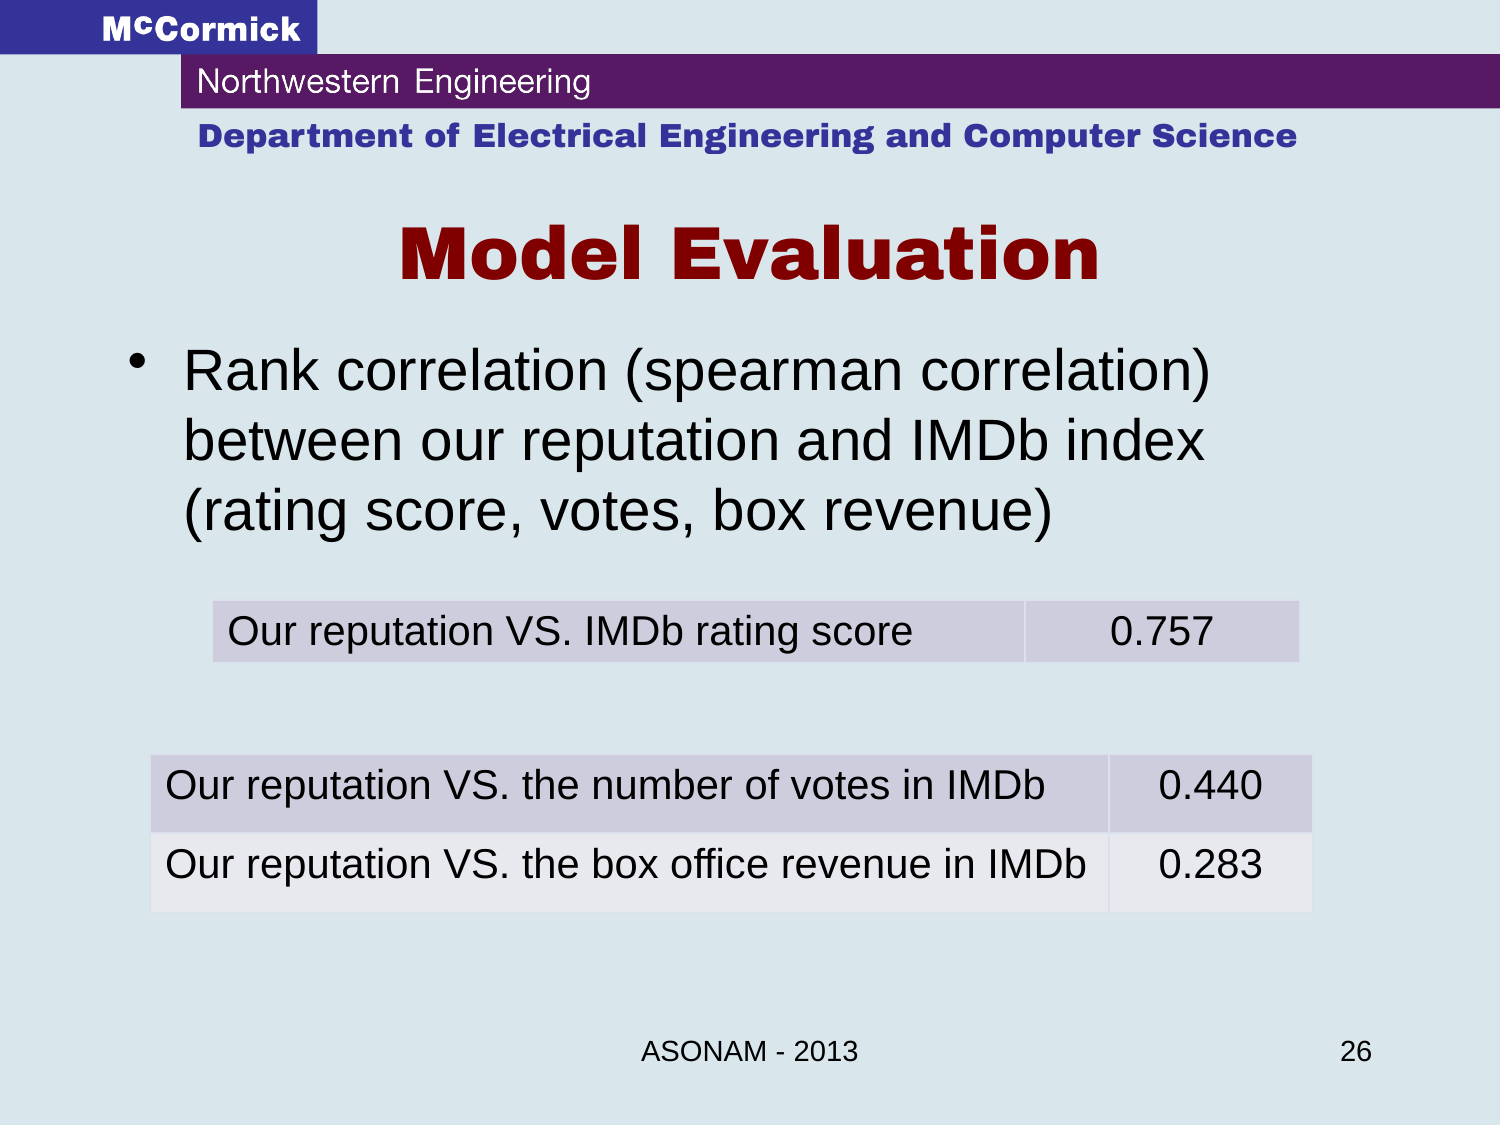

# Model Evaluation
Rank correlation (spearman correlation) between our reputation and IMDb index (rating score, votes, box revenue)
| Our reputation VS. IMDb rating score | 0.757 |
| --- | --- |
| Our reputation VS. the number of votes in IMDb | 0.440 |
| --- | --- |
| Our reputation VS. the box office revenue in IMDb | 0.283 |
ASONAM - 2013
26